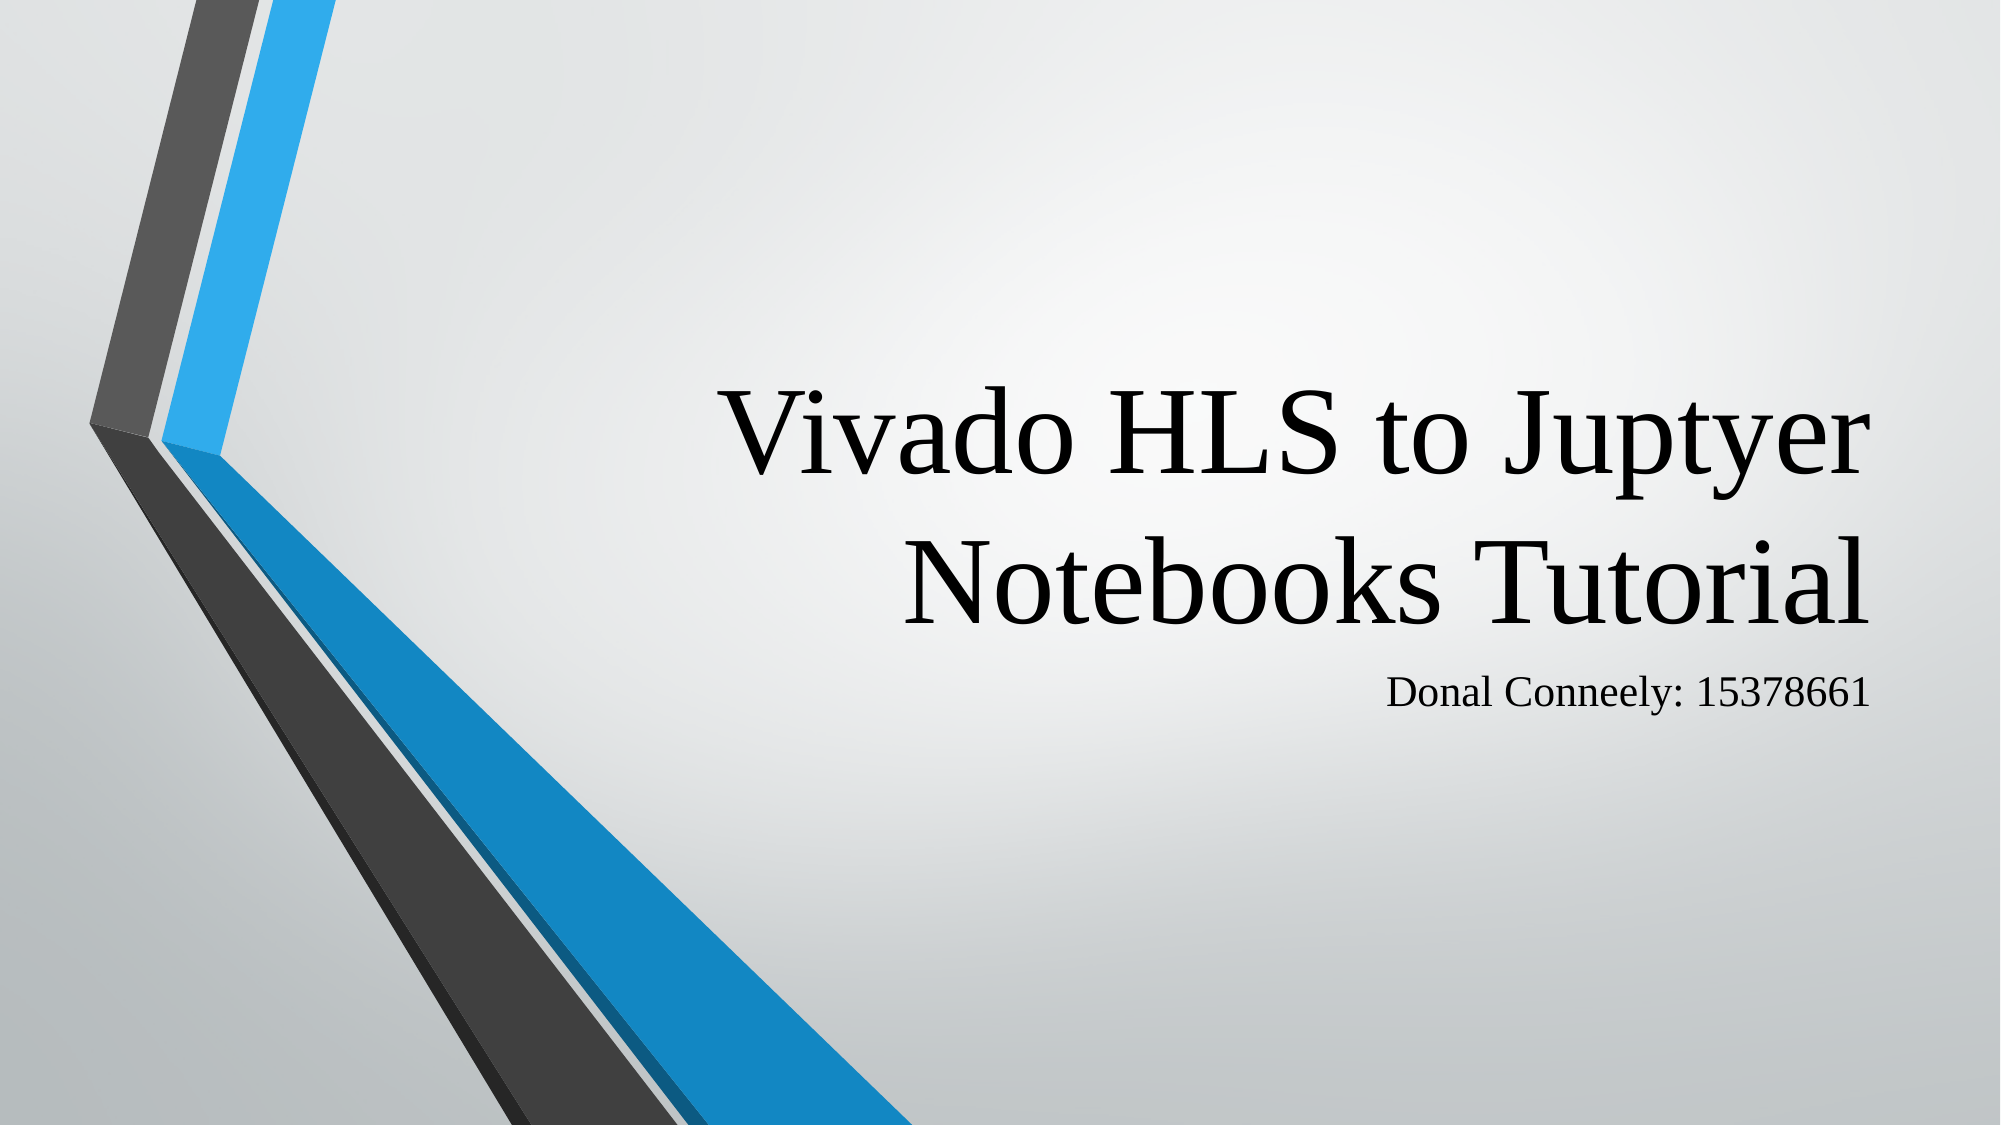

# Vivado HLS to Juptyer Notebooks Tutorial
Donal Conneely: 15378661